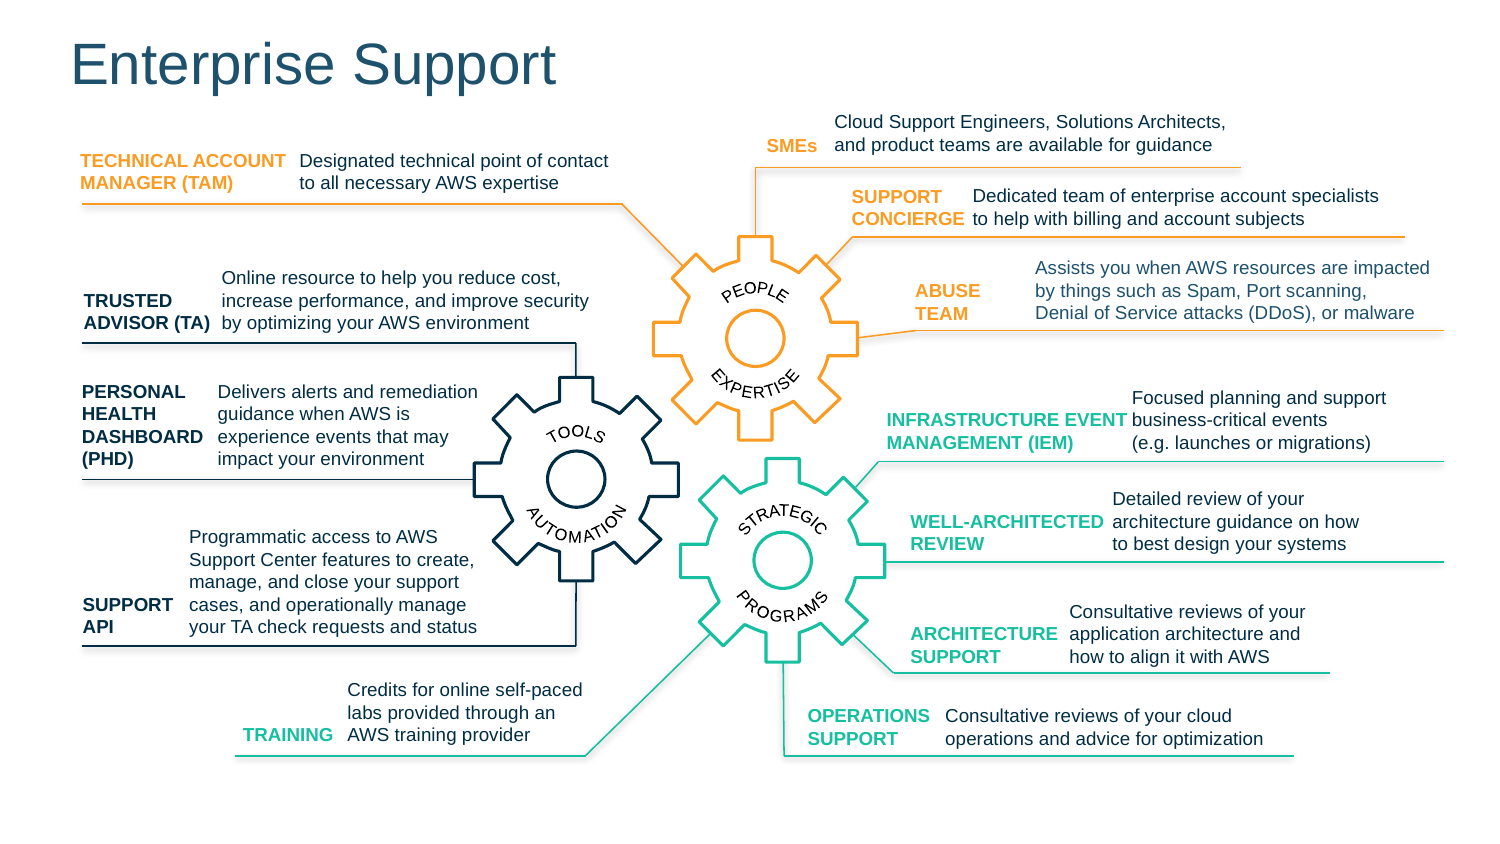

# Enterprise Support
Cloud Support Engineers, Solutions Architects,
and product teams are available for guidance
SMEs
TECHNICAL ACCOUNT
MANAGER (TAM)
Designated technical point of contact
to all necessary AWS expertise
Dedicated team of enterprise account specialists
to help with billing and account subjects
SUPPORT
CONCIERGE

Assists you when AWS resources are impacted
by things such as Spam, Port scanning,
Denial of Service attacks (DDoS), or malware
ABUSE
TEAM
Online resource to help you reduce cost, increase performance, and improve security
by optimizing your AWS environment
TRUSTED
ADVISOR (TA)
PEOPLE
EXPERTISE
PERSONAL
HEALTH
DASHBOARD
(PHD)
Delivers alerts and remediation guidance when AWS is experience events that may impact your environment
Focused planning and support business-critical events
(e.g. launches or migrations)
INFRASTRUCTURE EVENT MANAGEMENT (IEM)

TOOLS
AUTOMATION

Detailed review of your architecture guidance on how
to best design your systems
WELL-ARCHITECTED REVIEW
STRATEGIC
Programmatic access to AWS Support Center features to create, manage, and close your support cases, and operationally manage your TA check requests and status
SUPPORT
API
PROGRAMS
Consultative reviews of your application architecture and how to align it with AWS
ARCHITECTURE
SUPPORT
Credits for online self-paced labs provided through an AWS training provider
TRAINING
OPERATIONS
SUPPORT
Consultative reviews of your cloud operations and advice for optimization